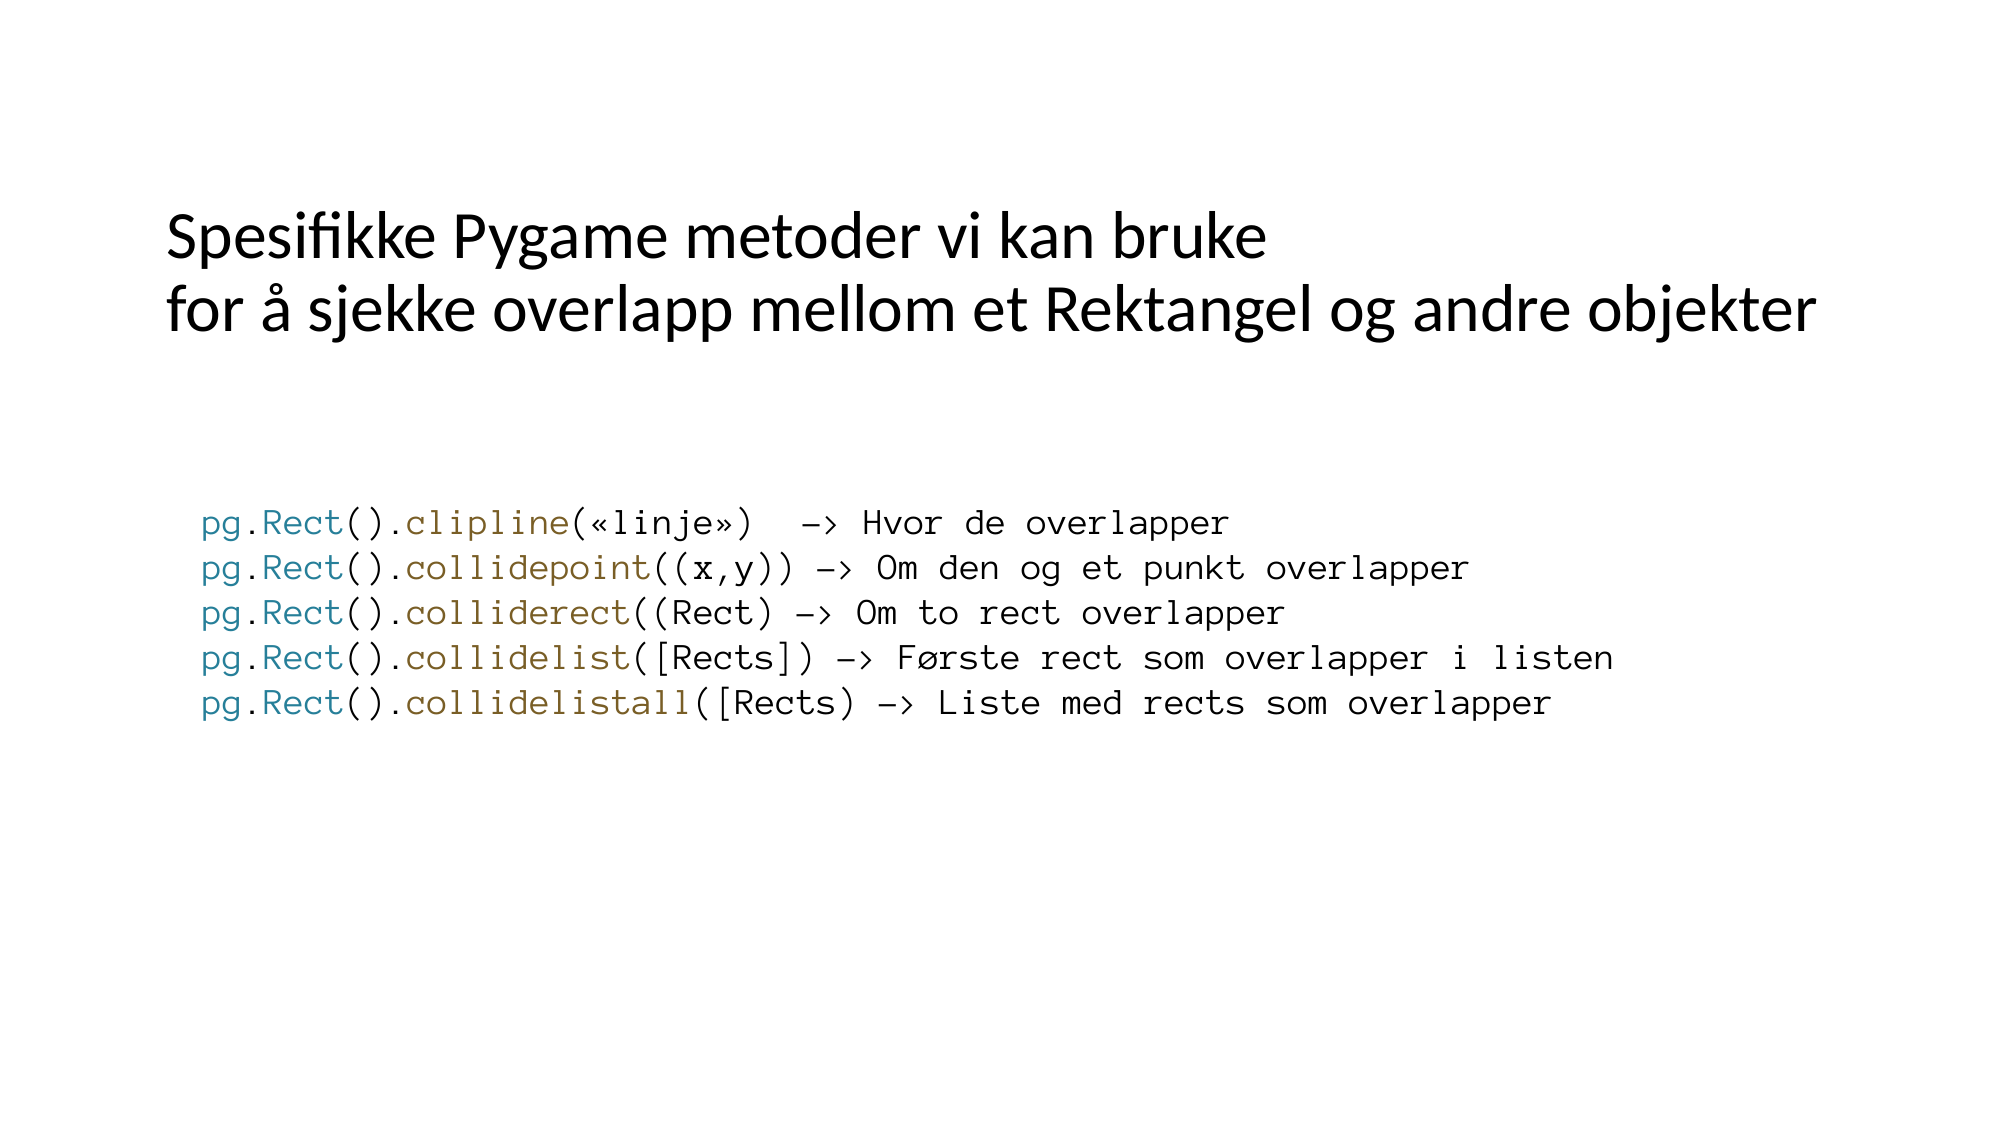

# Spesifikke Pygame metoder vi kan bruke for å sjekke overlapp mellom et Rektangel og andre objekter

pg.Rect().clipline(«linje»)	-> Hvor de overlapper
pg.Rect().collidepoint((x,y)) -> Om den og et punkt overlapper
pg.Rect().colliderect((Rect) -> Om to rect overlapper
pg.Rect().collidelist([Rects]) -> Første rect som overlapper i listen
pg.Rect().collidelistall([Rects) -> Liste med rects som overlapper